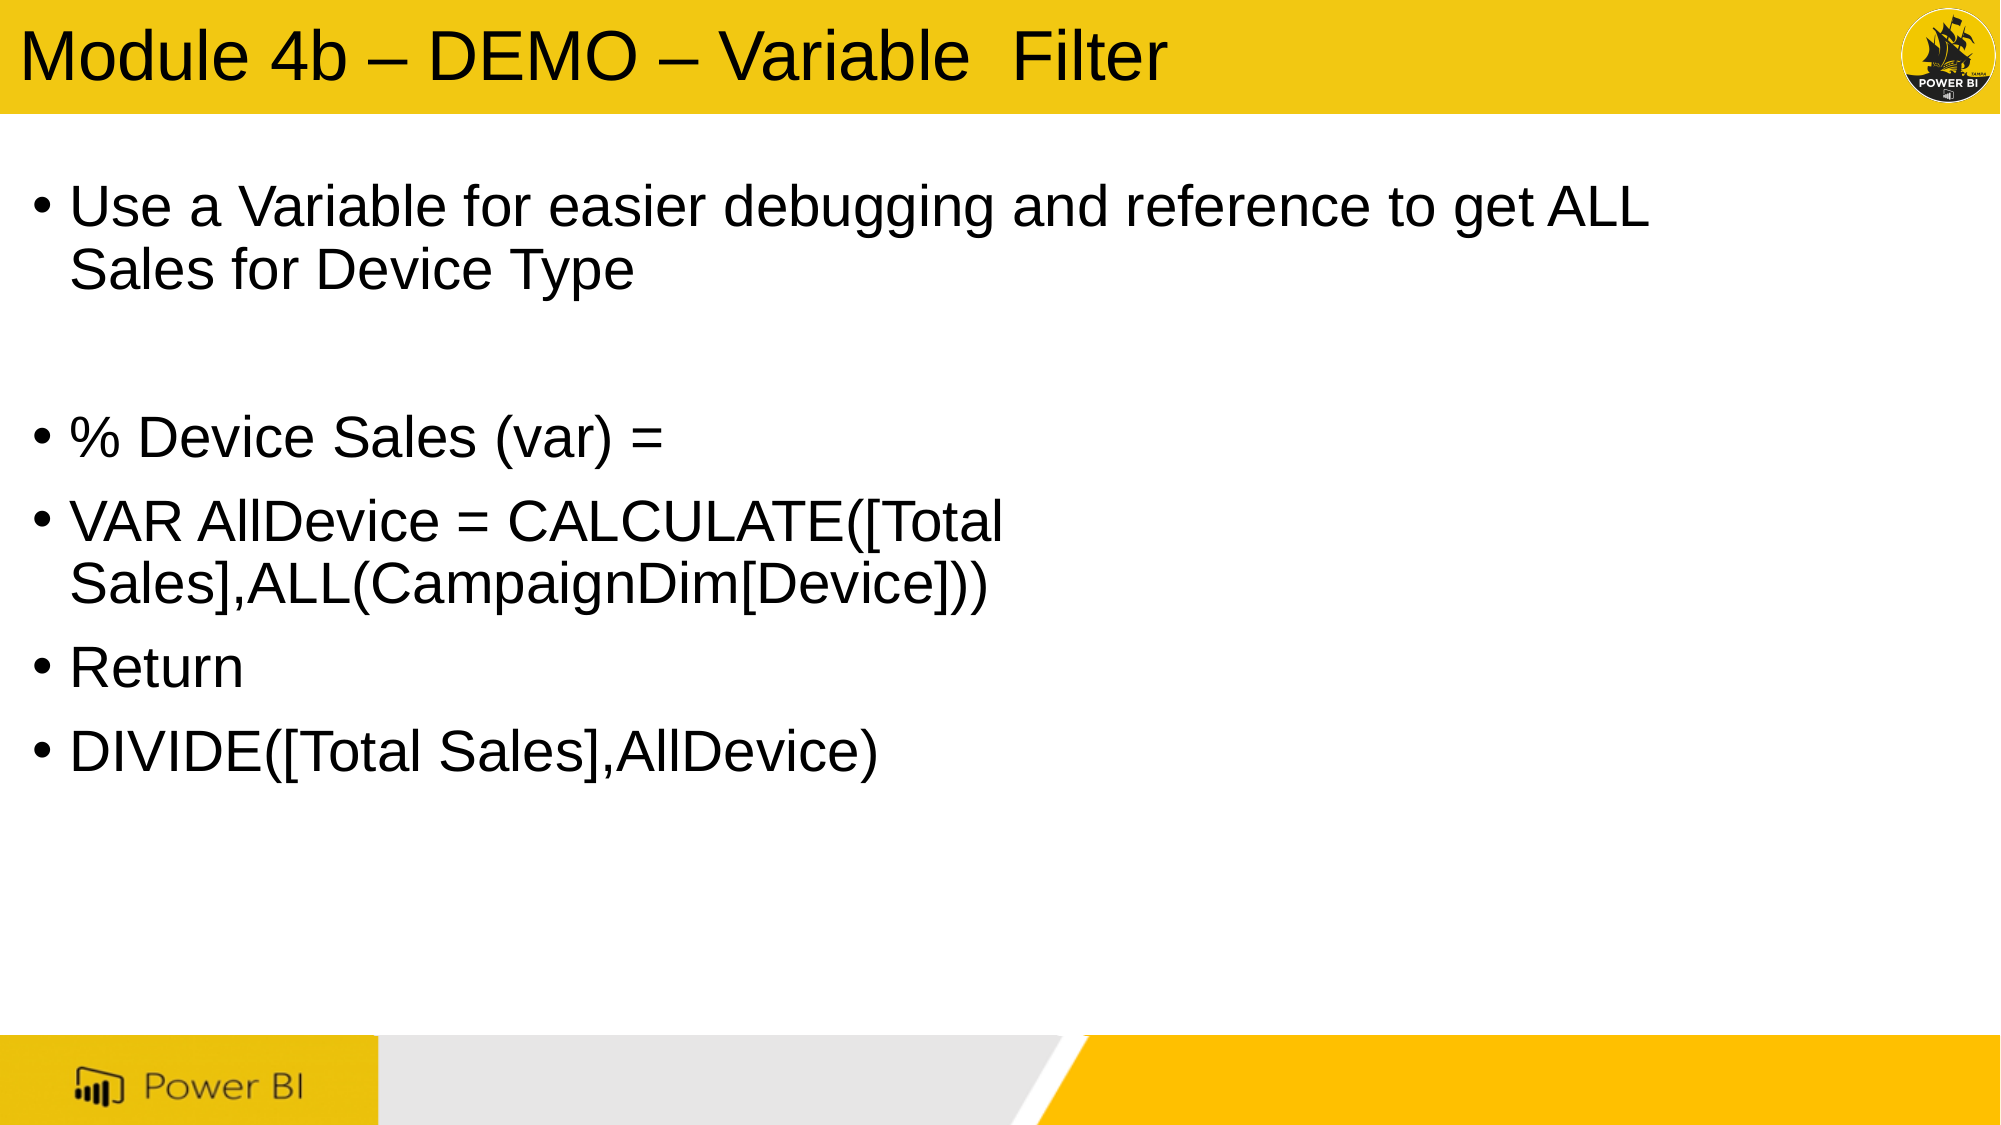

# Module 4b – DEMO – Variable  Filter
Use a Variable for easier debugging and reference to get ALL Sales for Device Type

% Device Sales (var) =
VAR AllDevice = CALCULATE([Total Sales],ALL(CampaignDim[Device]))
Return
DIVIDE([Total Sales],AllDevice)